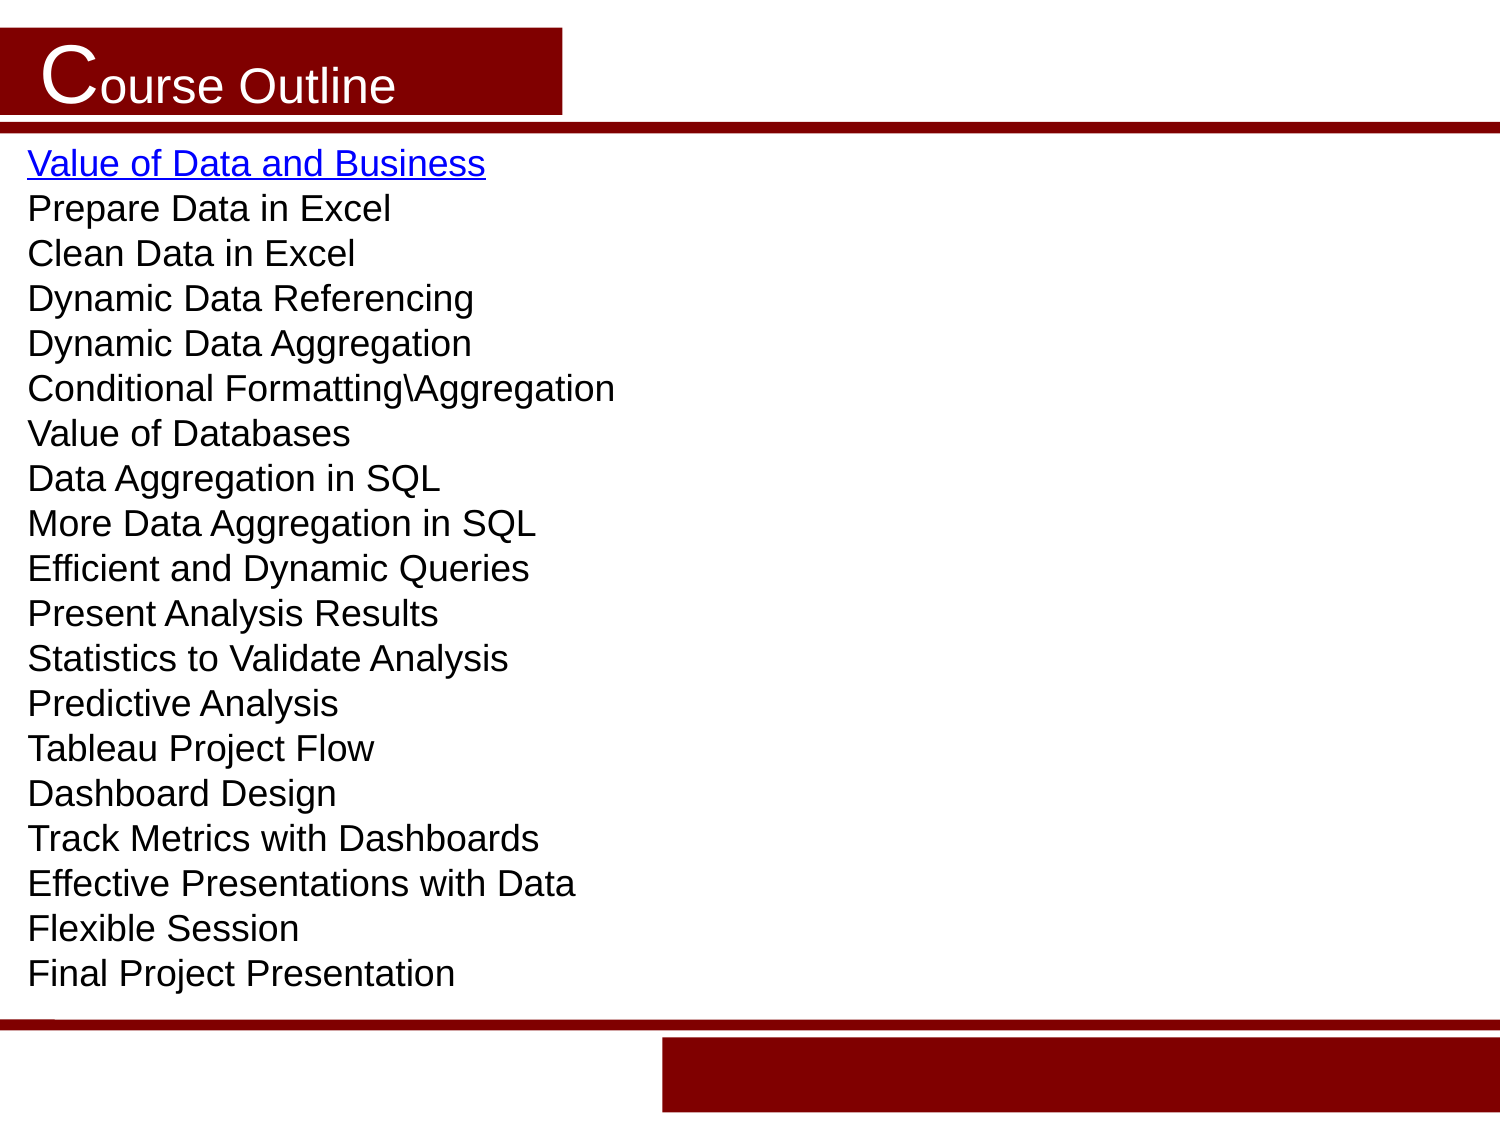

Course Outline

Value of Data and Business
Prepare Data in Excel
Clean Data in Excel
Dynamic Data Referencing
Dynamic Data Aggregation
Conditional Formatting\Aggregation
Value of Databases
Data Aggregation in SQL
More Data Aggregation in SQL
Efficient and Dynamic Queries
Present Analysis Results
Statistics to Validate Analysis
Predictive Analysis
Tableau Project Flow
Dashboard Design
Track Metrics with Dashboards
Effective Presentations with Data
Flexible Session
Final Project Presentation